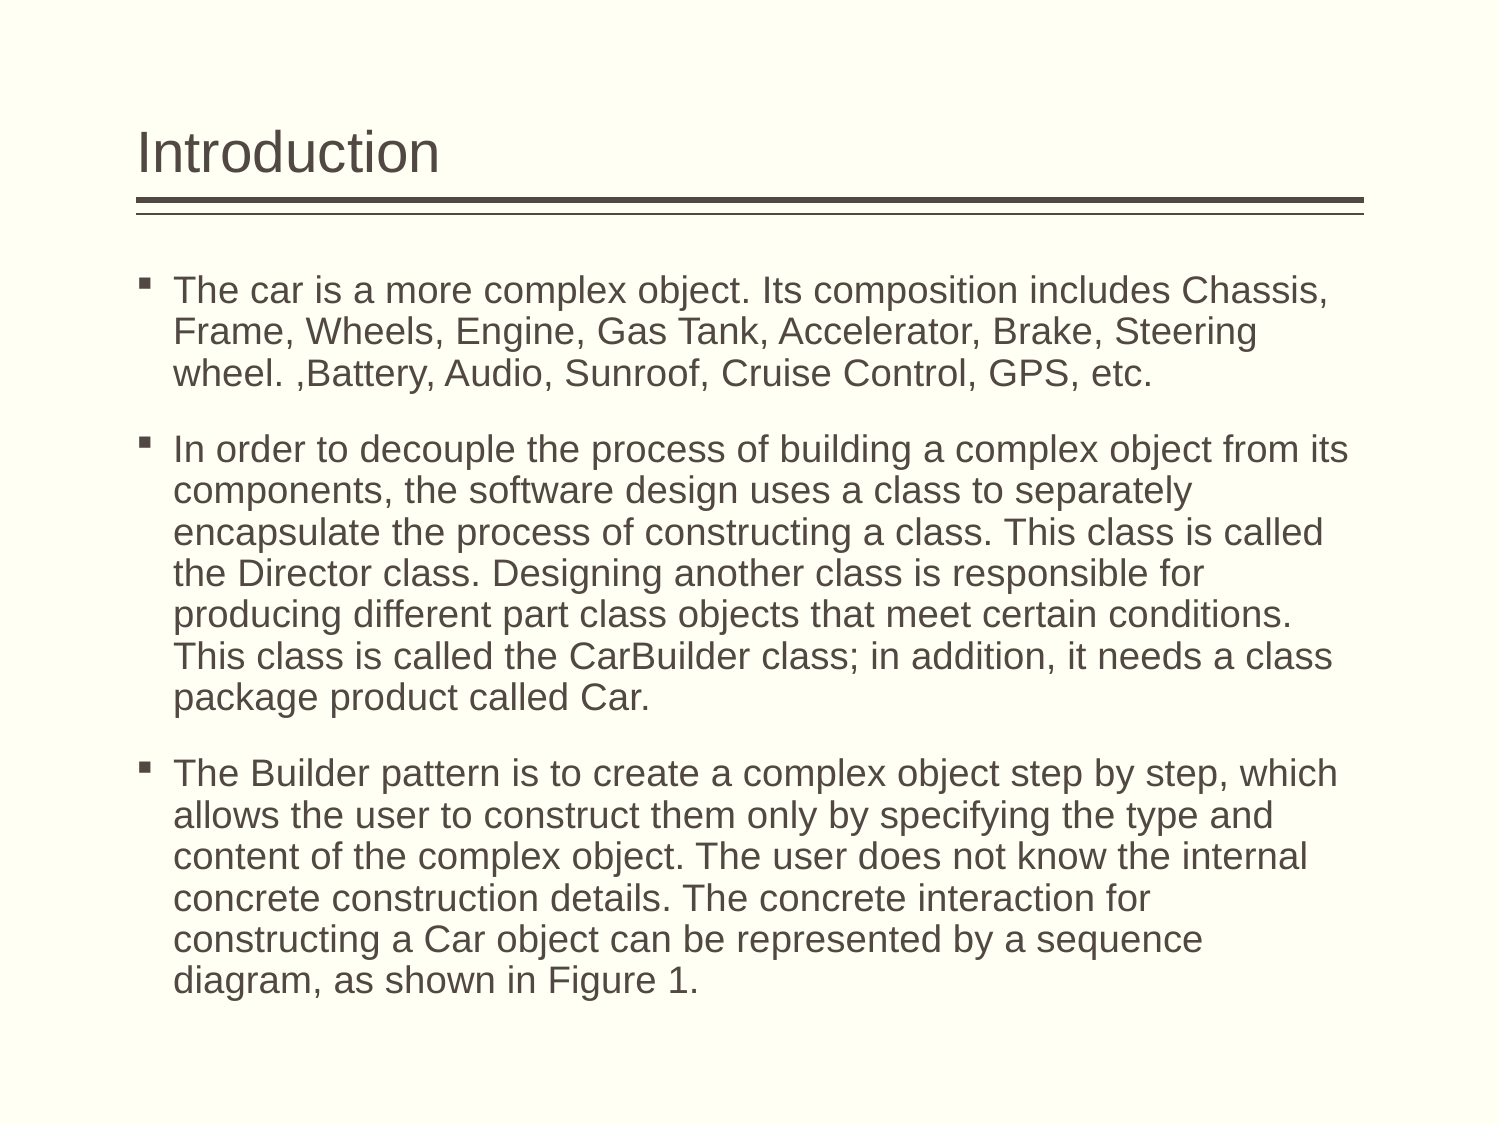

# Introduction
The car is a more complex object. Its composition includes Chassis, Frame, Wheels, Engine, Gas Tank, Accelerator, Brake, Steering wheel. ,Battery, Audio, Sunroof, Cruise Control, GPS, etc.
In order to decouple the process of building a complex object from its components, the software design uses a class to separately encapsulate the process of constructing a class. This class is called the Director class. Designing another class is responsible for producing different part class objects that meet certain conditions. This class is called the CarBuilder class; in addition, it needs a class package product called Car.
The Builder pattern is to create a complex object step by step, which allows the user to construct them only by specifying the type and content of the complex object. The user does not know the internal concrete construction details. The concrete interaction for constructing a Car object can be represented by a sequence diagram, as shown in Figure 1.